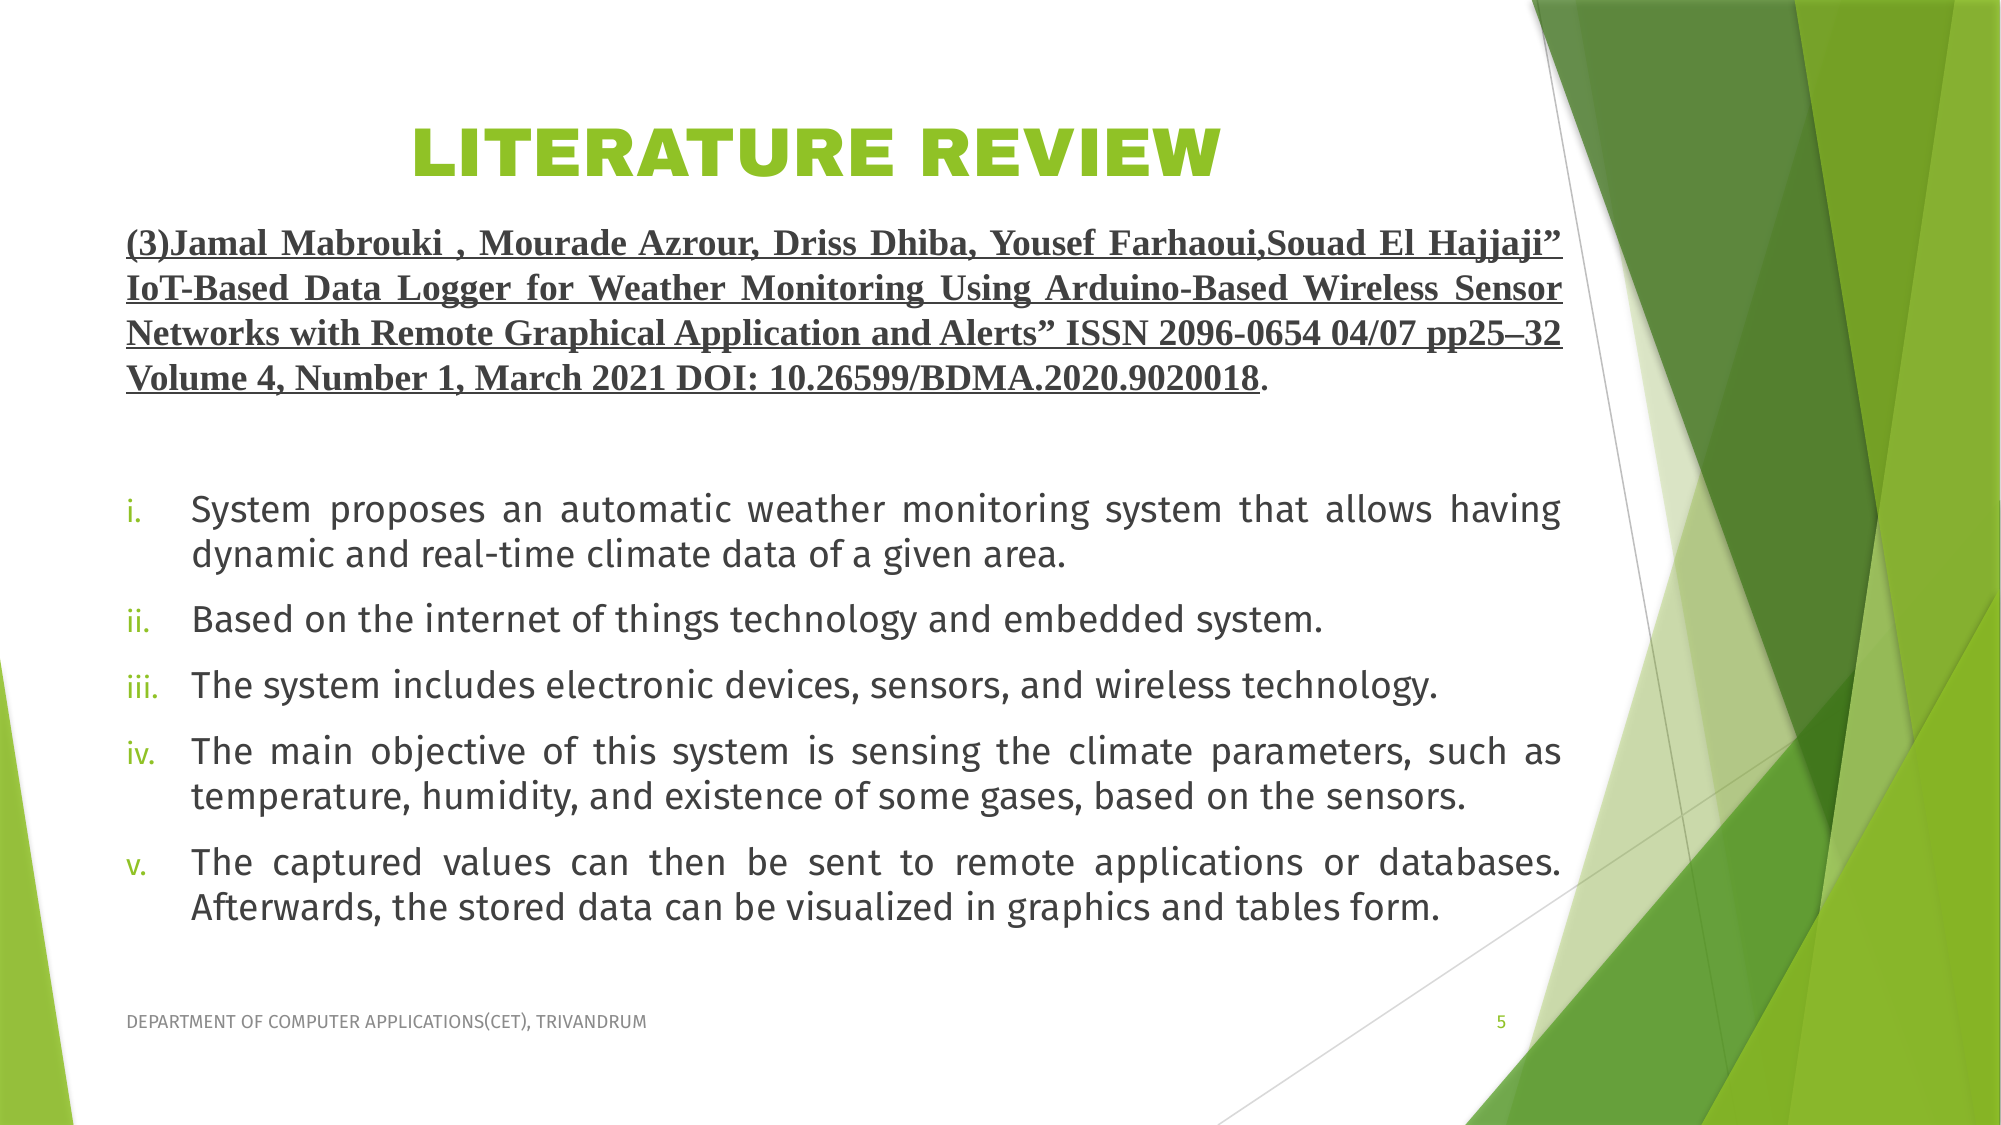

# LITERATURE REVIEW
(3)Jamal Mabrouki , Mourade Azrour, Driss Dhiba, Yousef Farhaoui,Souad El Hajjaji” IoT-Based Data Logger for Weather Monitoring Using Arduino-Based Wireless Sensor Networks with Remote Graphical Application and Alerts” ISSN 2096-0654 04/07 pp25–32 Volume 4, Number 1, March 2021 DOI: 10.26599/BDMA.2020.9020018.

System proposes an automatic weather monitoring system that allows having dynamic and real-time climate data of a given area.
Based on the internet of things technology and embedded system.
The system includes electronic devices, sensors, and wireless technology.
The main objective of this system is sensing the climate parameters, such as temperature, humidity, and existence of some gases, based on the sensors.
The captured values can then be sent to remote applications or databases. Afterwards, the stored data can be visualized in graphics and tables form.
DEPARTMENT OF COMPUTER APPLICATIONS(CET), TRIVANDRUM
5